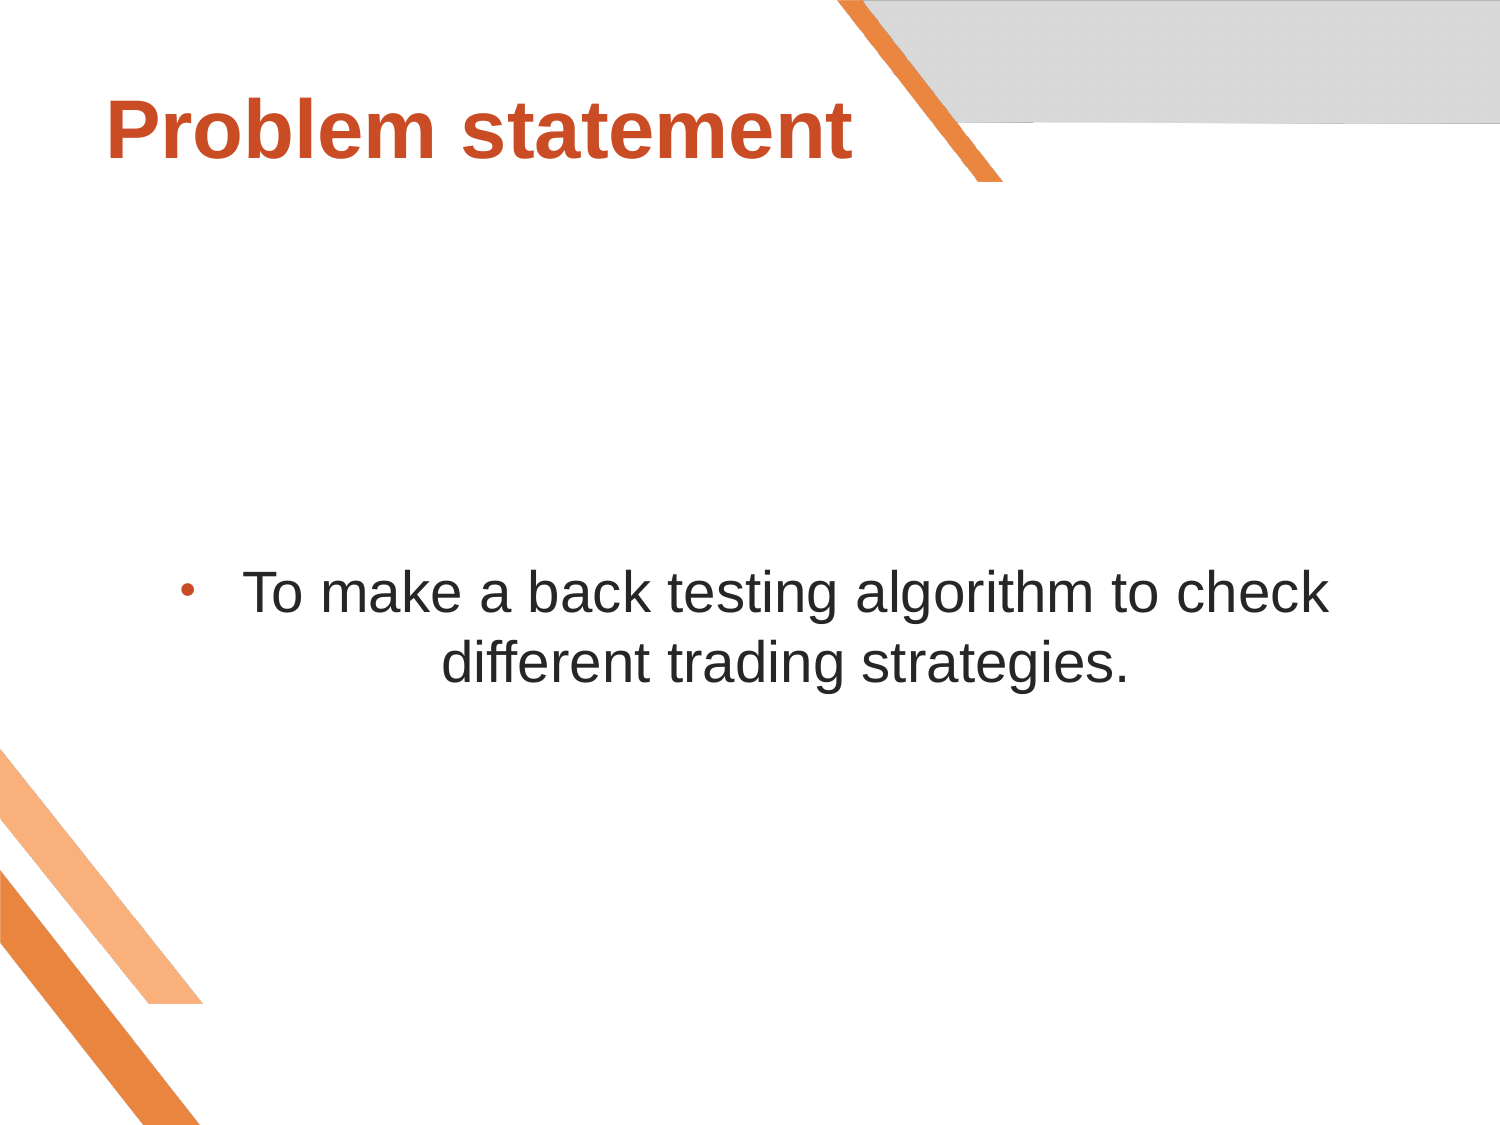

# Problem statement

To make a back testing algorithm to check different trading strategies.